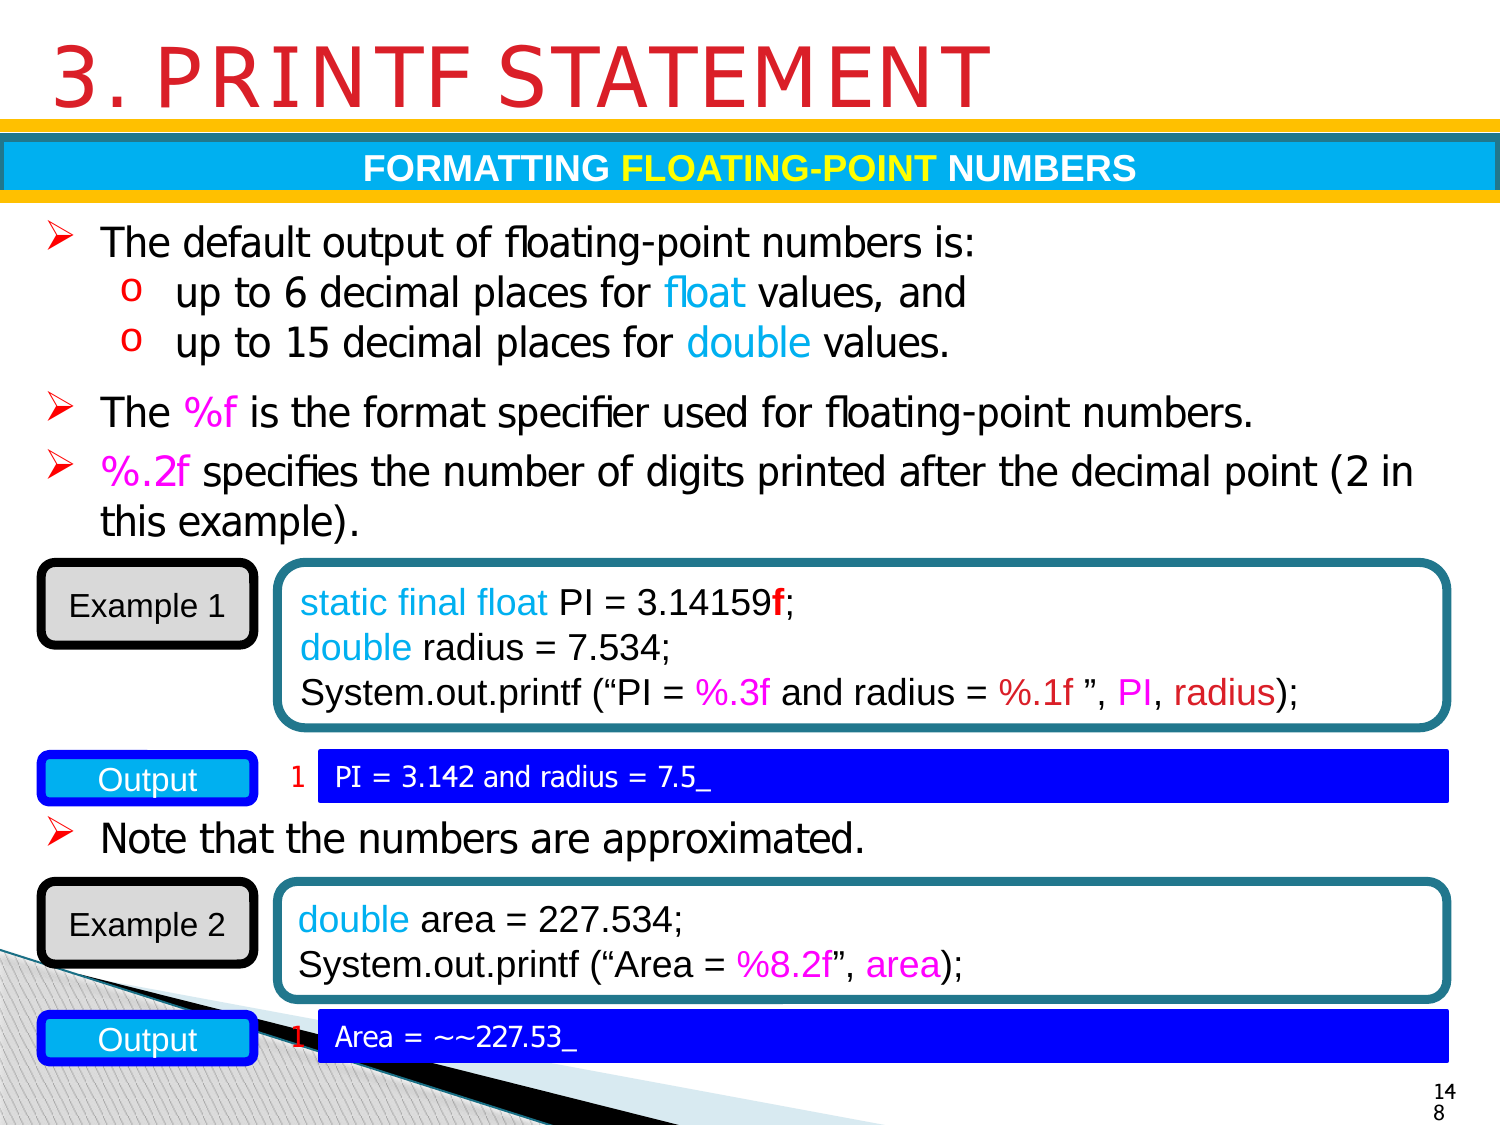

# 3. PRINTF STATEMENT
FORMATTING FLOATING-POINT NUMBERS
The default output of floating-point numbers is:
up to 6 decimal places for float values, and
up to 15 decimal places for double values.
The %f is the format specifier used for floating-point numbers.
%.2f specifies the number of digits printed after the decimal point (2 in this example).
Example 1
static final float PI = 3.14159f;
double radius = 7.534;
System.out.printf (“PI = %.3f and radius = %.1f ”, PI, radius);
1
PI = 3.142 and radius = 7.5_
Output
Note that the numbers are approximated.
Example 2
double area = 227.534;
System.out.printf (“Area = %8.2f”, area);
1
Area = ~~227.53_
Output
148